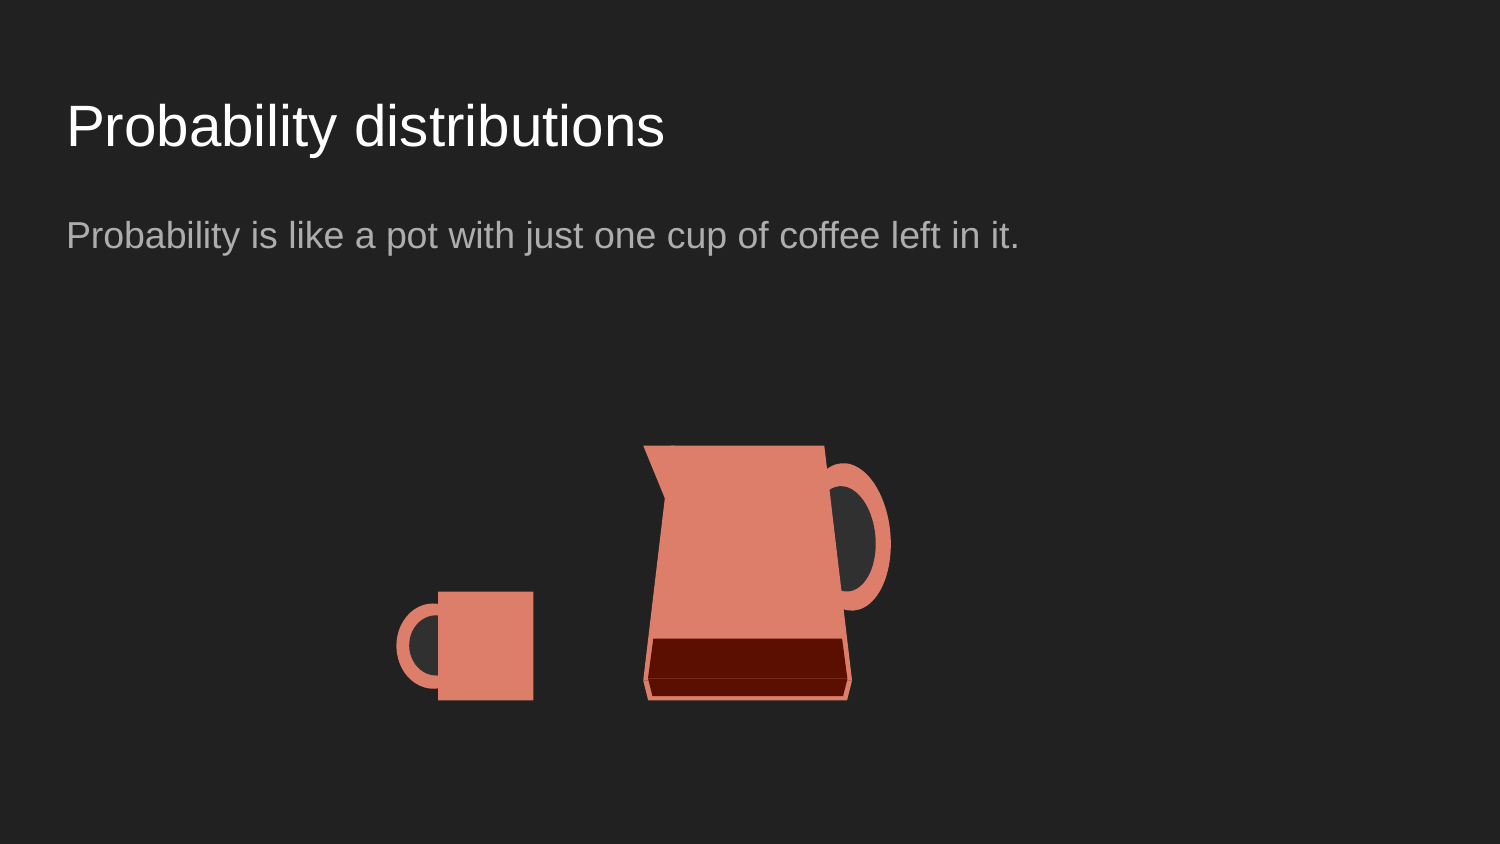

# Probability distributions
Probability is like a pot with just one cup of coffee left in it.